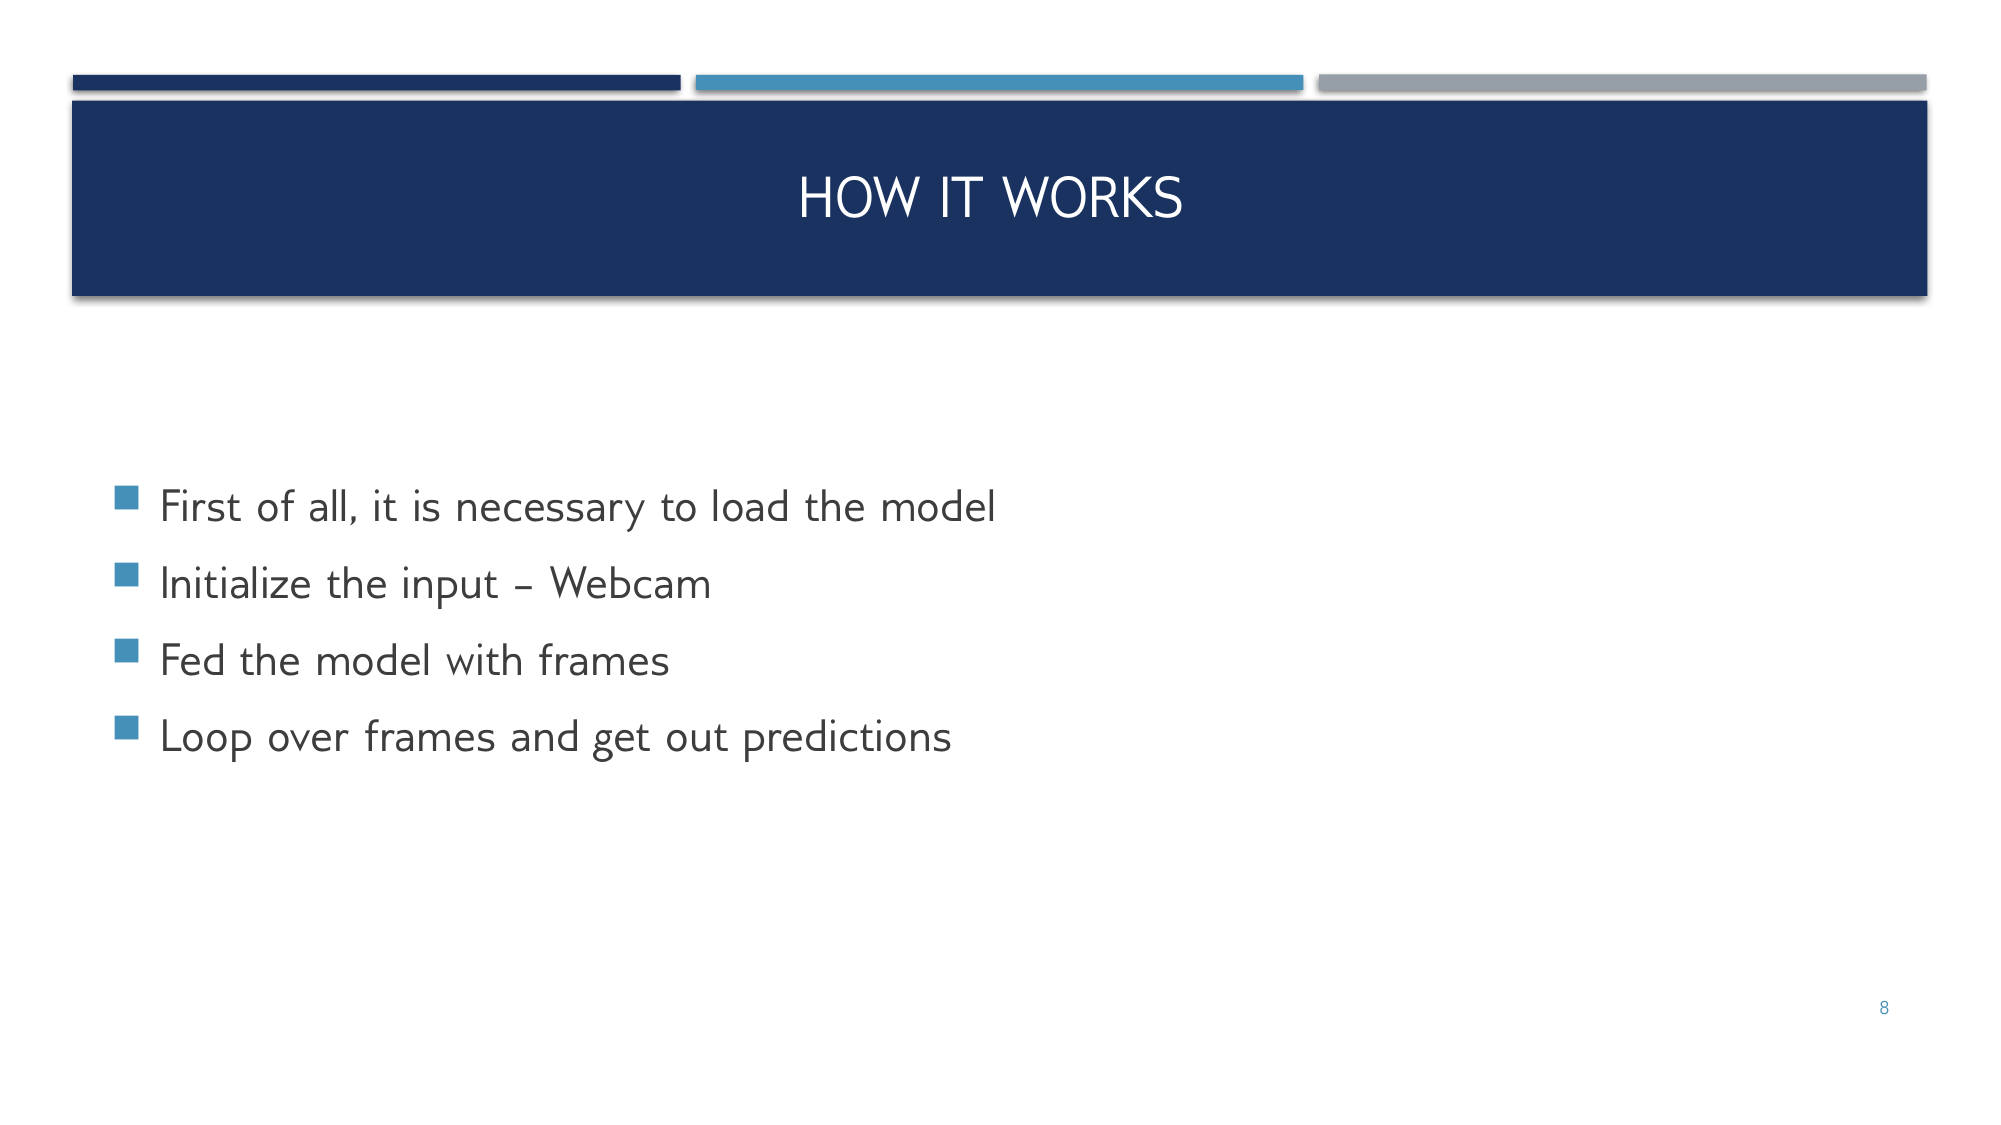

# How it works
First of all, it is necessary to load the model
Initialize the input – Webcam
Fed the model with frames
Loop over frames and get out predictions

8